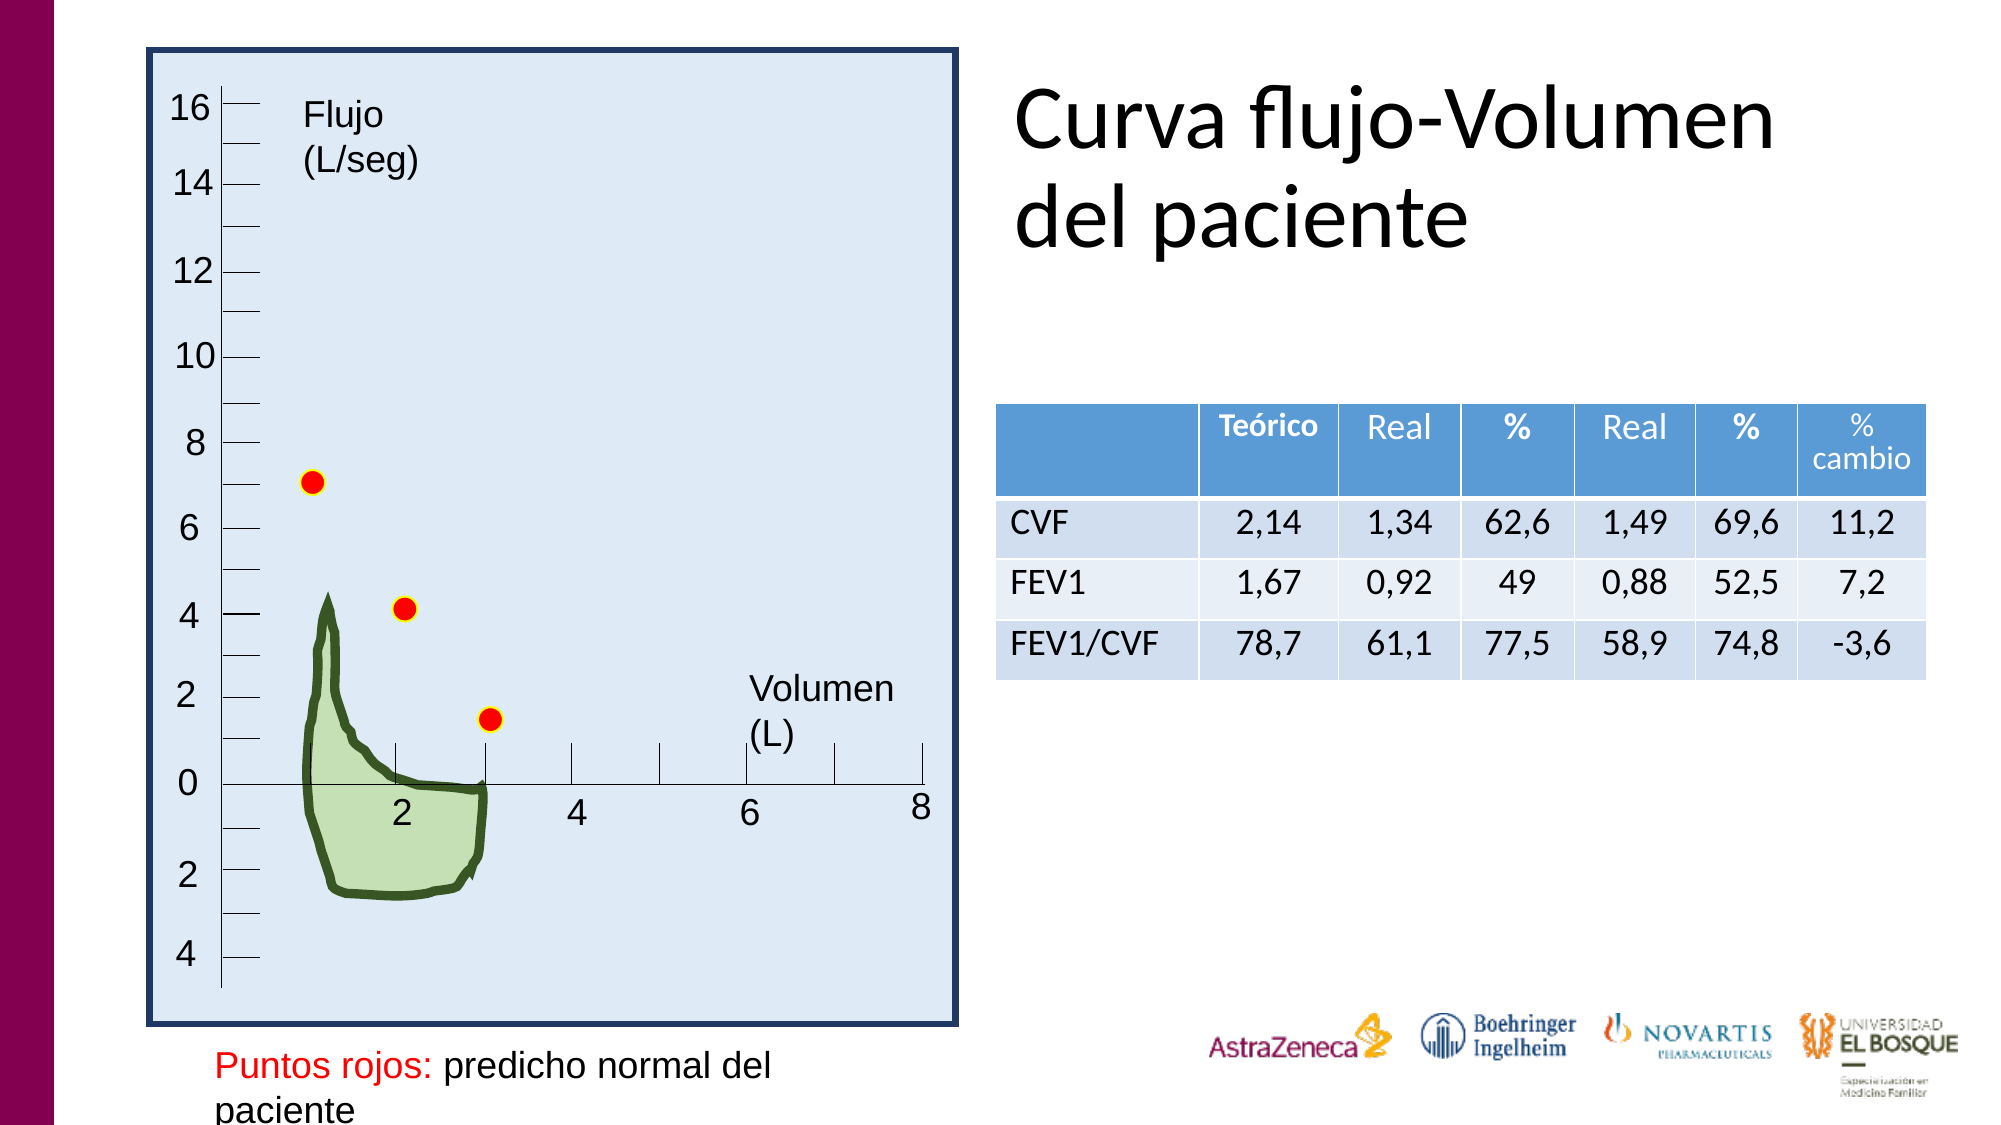

# Curva flujo-Volumen del paciente
16
Flujo (L/seg)
14
12
10
|  | Teórico | Real | % | Real | % | % cambio |
| --- | --- | --- | --- | --- | --- | --- |
| CVF | 2,14 | 1,34 | 62,6 | 1,49 | 69,6 | 11,2 |
| FEV1 | 1,67 | 0,92 | 49 | 0,88 | 52,5 | 7,2 |
| FEV1/CVF | 78,7 | 61,1 | 77,5 | 58,9 | 74,8 | -3,6 |
8

6
4

Volumen (L)
2

0
8
4
6
2
2
4
Puntos rojos: predicho normal del paciente